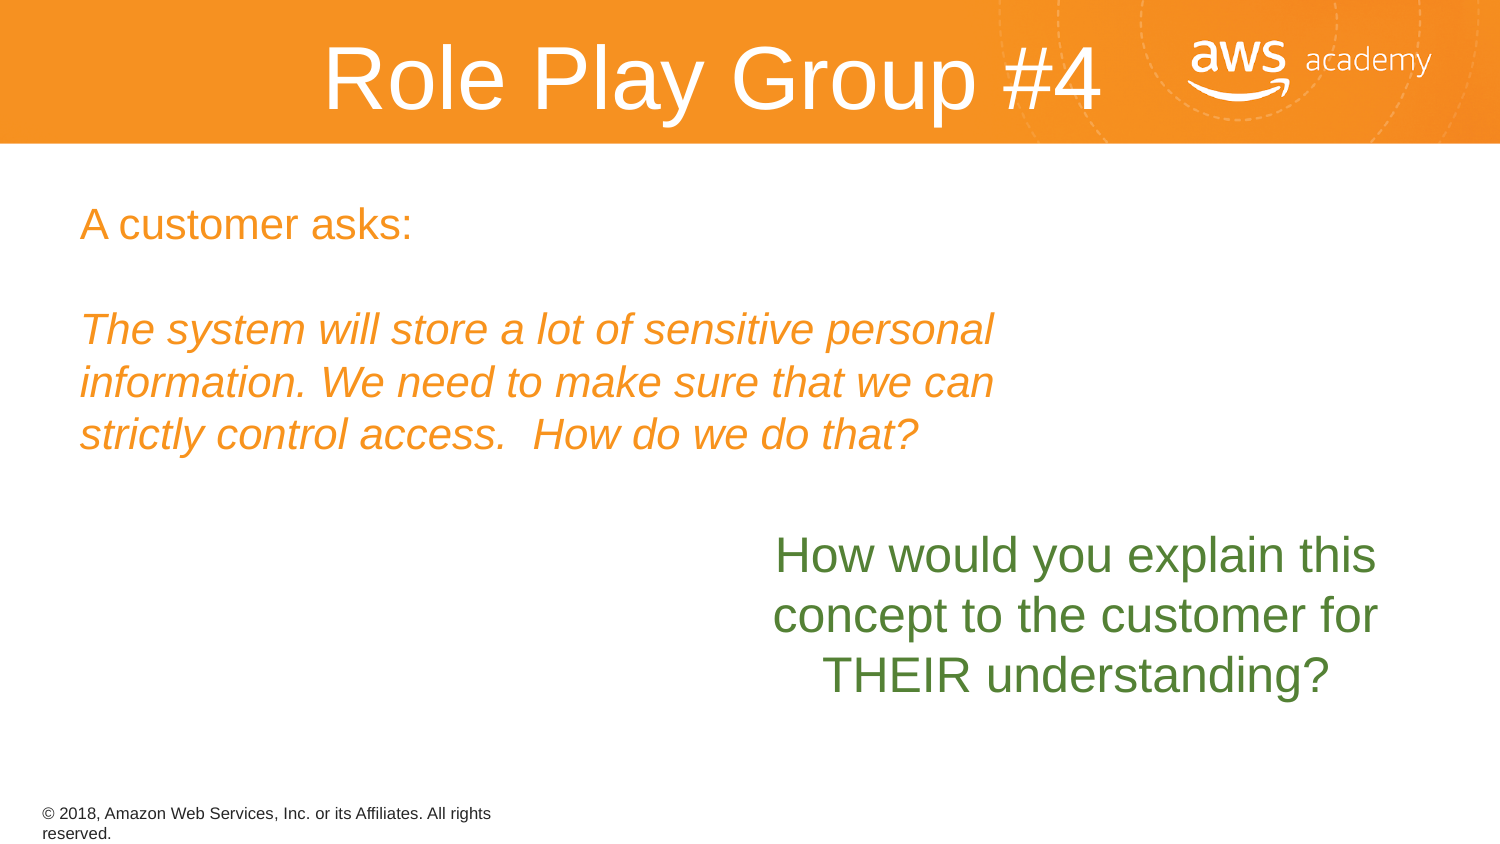

# Role Play Group #4
A customer asks:

The system will store a lot of sensitive personal information. We need to make sure that we can strictly control access.  How do we do that?
How would you explain this concept to the customer for THEIR understanding?